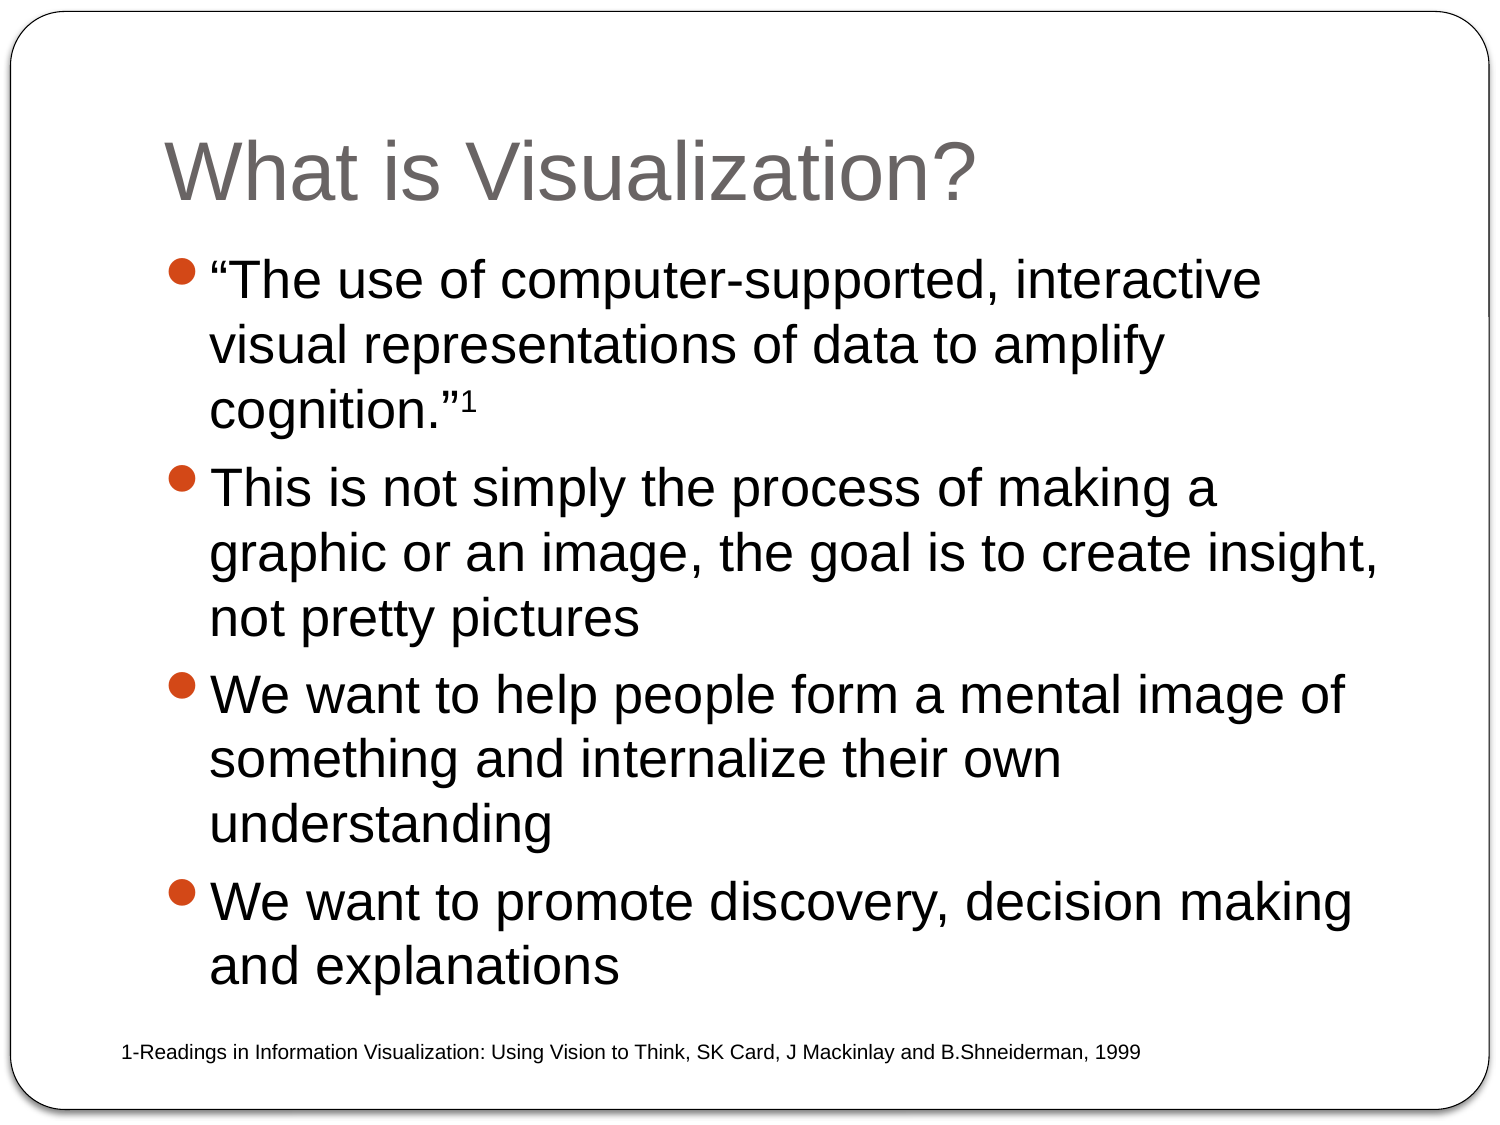

# What is Visualization?
“The use of computer-supported, interactive visual representations of data to amplify cognition.”1
This is not simply the process of making a graphic or an image, the goal is to create insight, not pretty pictures
We want to help people form a mental image of something and internalize their own understanding
We want to promote discovery, decision making and explanations

1-Readings in Information Visualization: Using Vision to Think, SK Card, J Mackinlay and B.Shneiderman, 1999